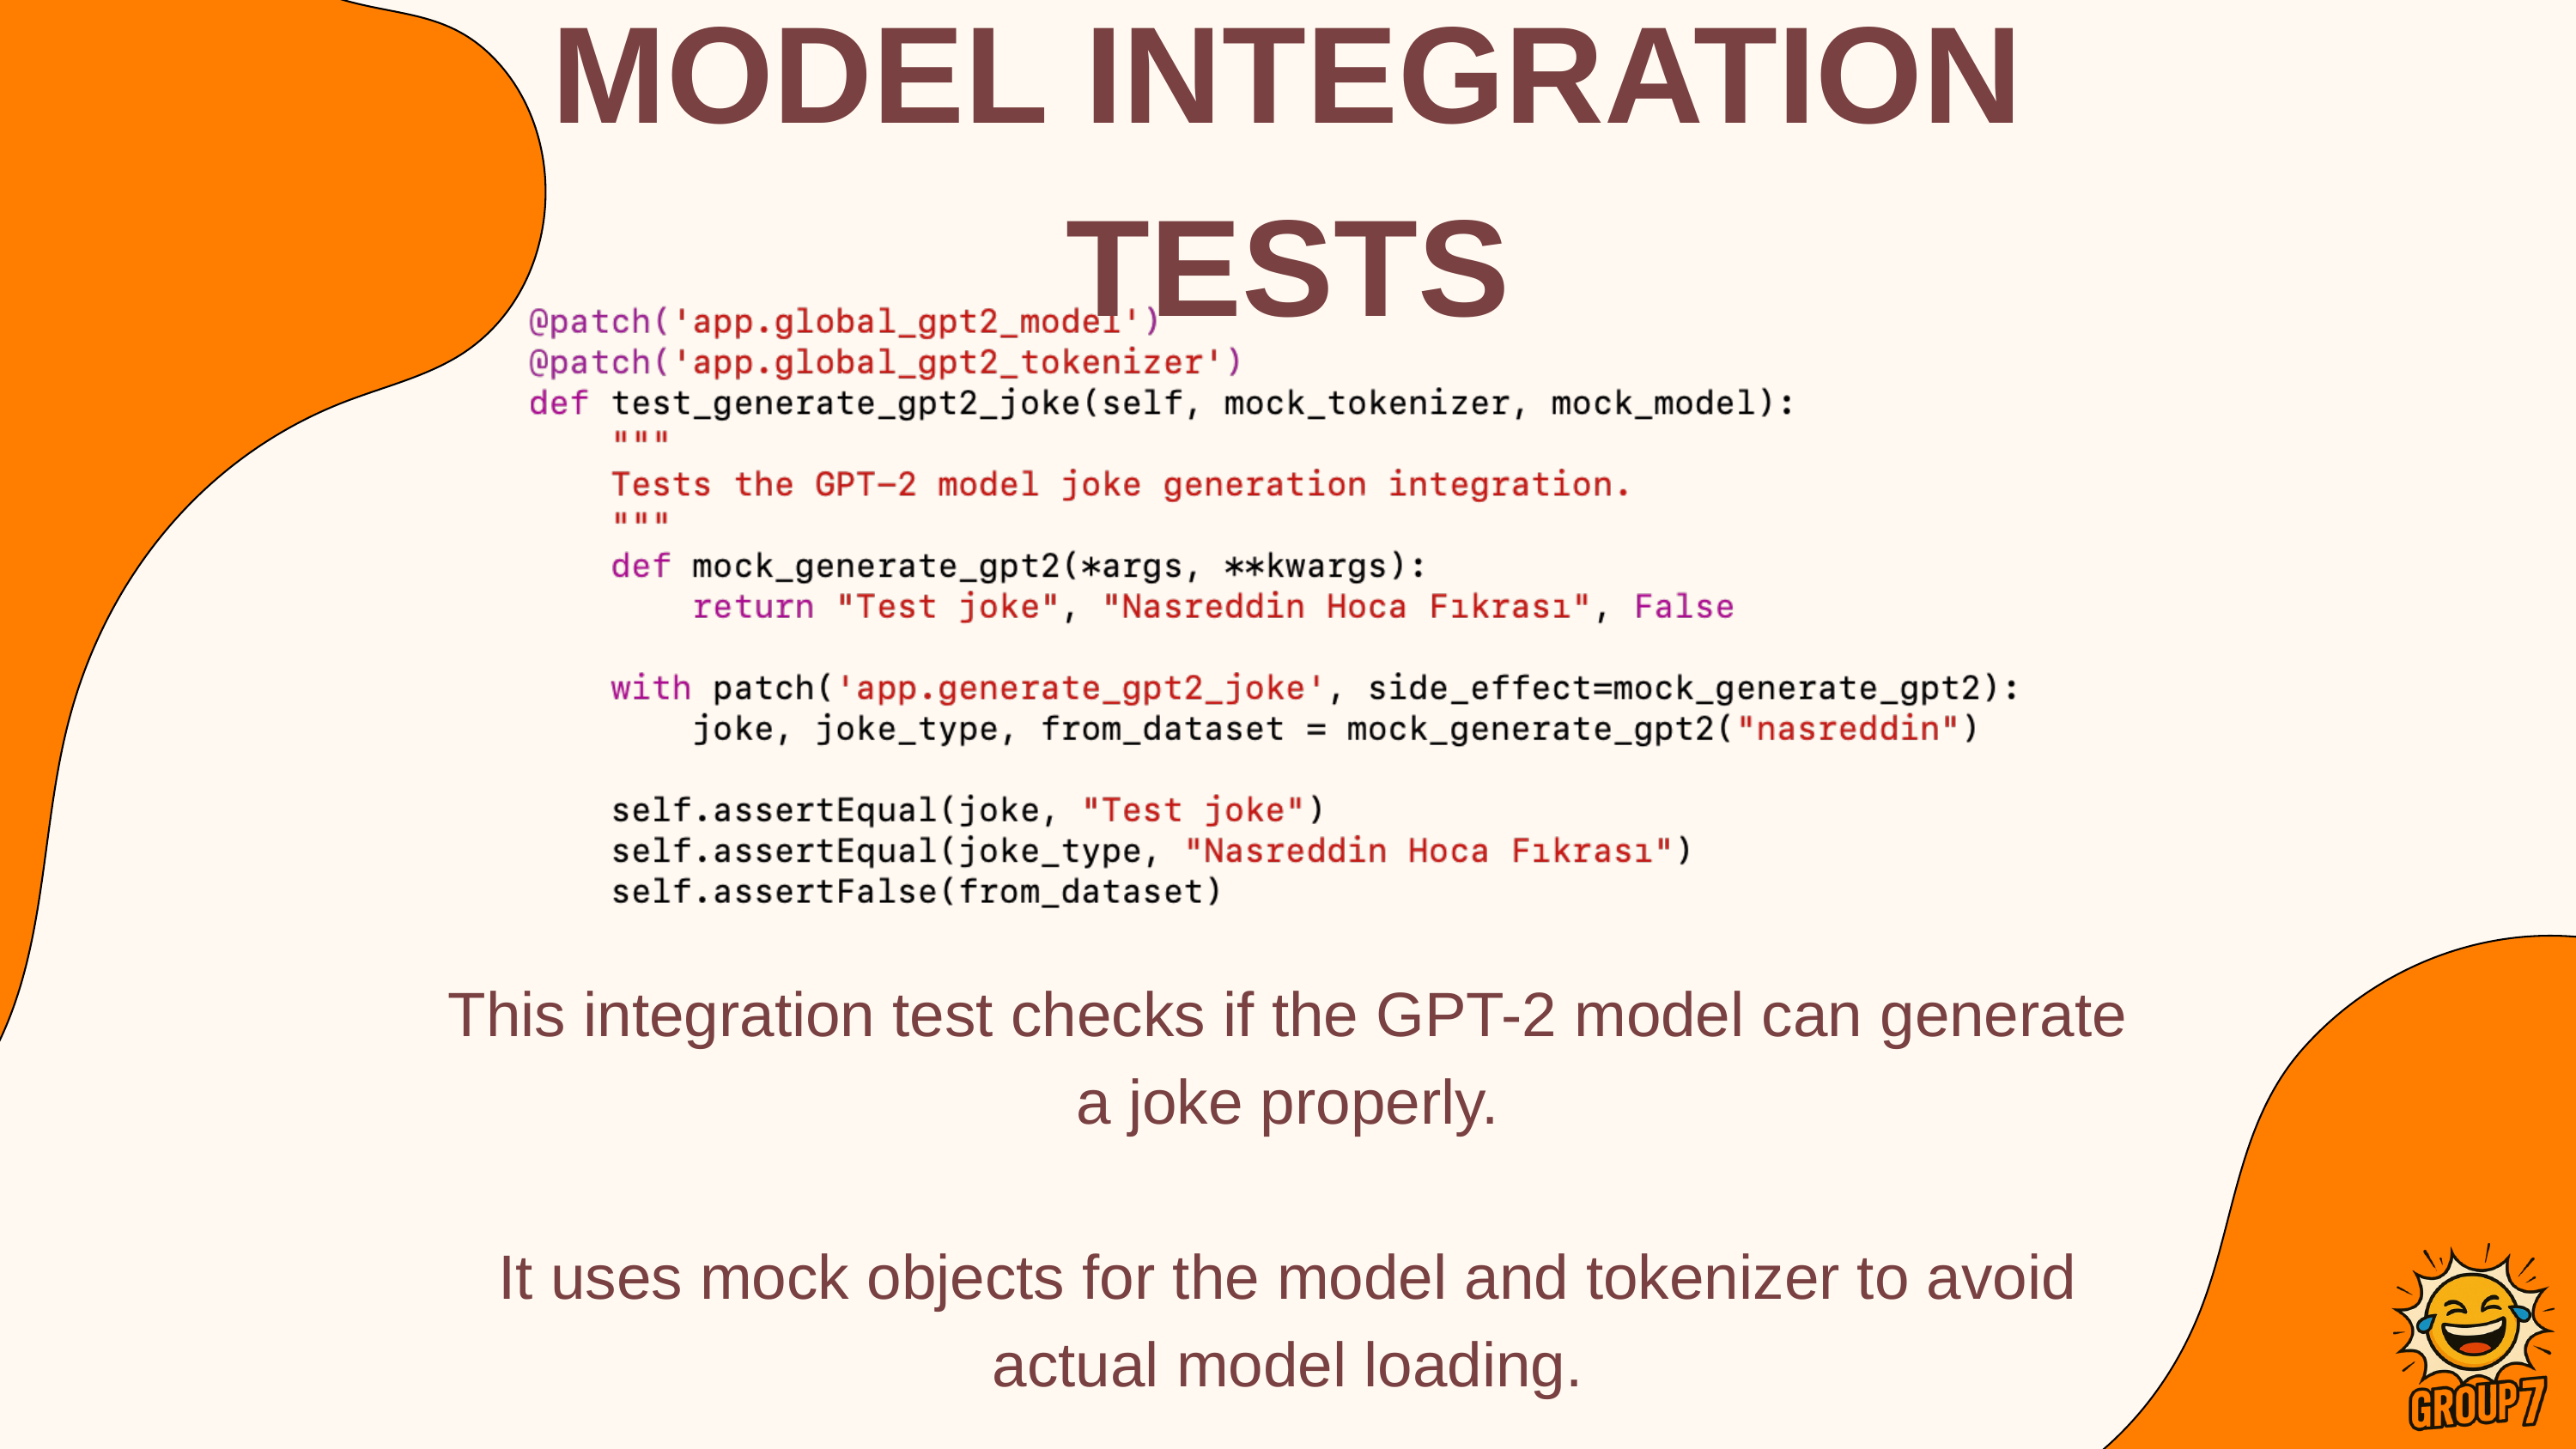

MODEL INTEGRATION TESTS

This integration test checks if the GPT-2 model can generate a joke properly.

It uses mock objects for the model and tokenizer to avoid actual model loading.